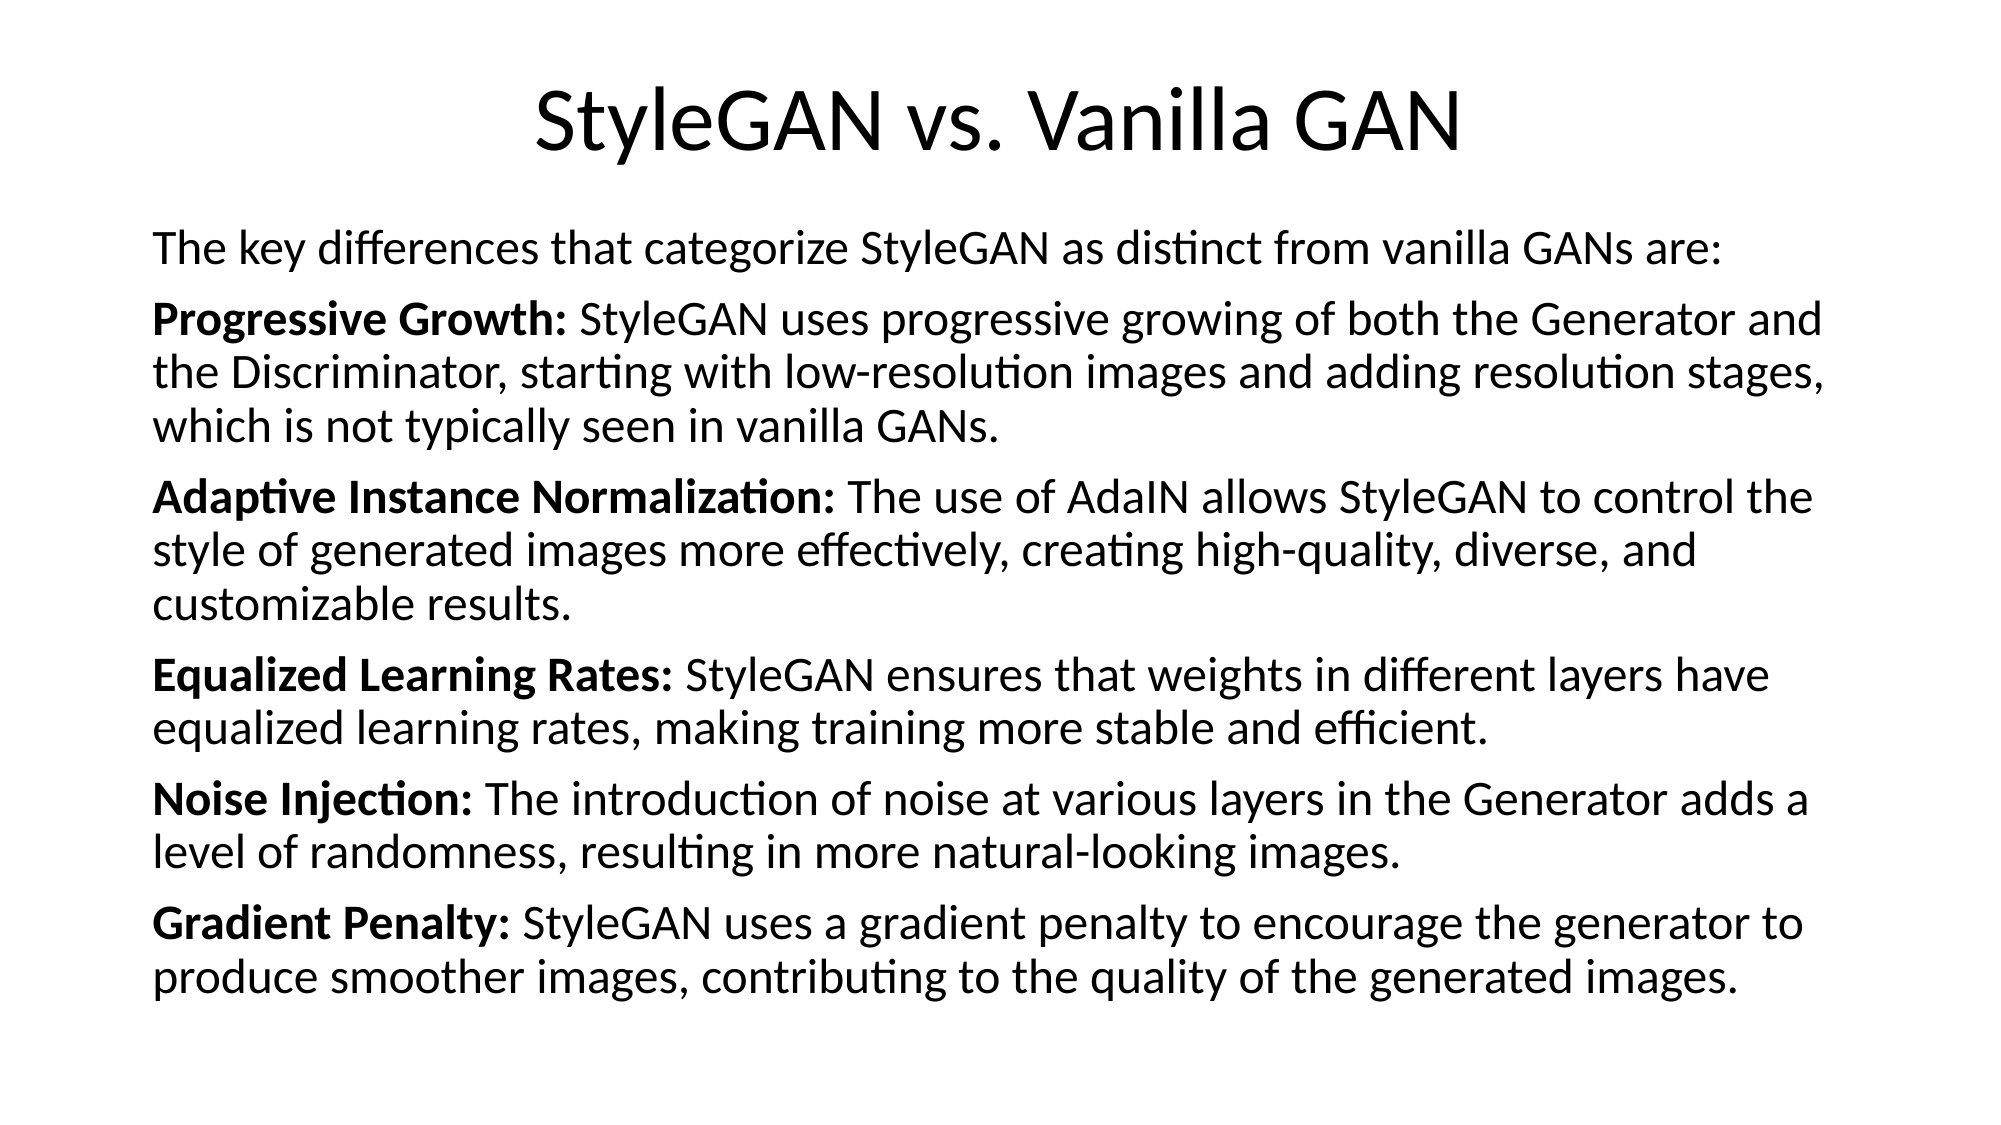

# StyleGAN vs. Vanilla GAN
The key differences that categorize StyleGAN as distinct from vanilla GANs are:
Progressive Growth: StyleGAN uses progressive growing of both the Generator and the Discriminator, starting with low-resolution images and adding resolution stages, which is not typically seen in vanilla GANs.
Adaptive Instance Normalization: The use of AdaIN allows StyleGAN to control the style of generated images more effectively, creating high-quality, diverse, and customizable results.
Equalized Learning Rates: StyleGAN ensures that weights in different layers have equalized learning rates, making training more stable and efficient.
Noise Injection: The introduction of noise at various layers in the Generator adds a level of randomness, resulting in more natural-looking images.
Gradient Penalty: StyleGAN uses a gradient penalty to encourage the generator to produce smoother images, contributing to the quality of the generated images.